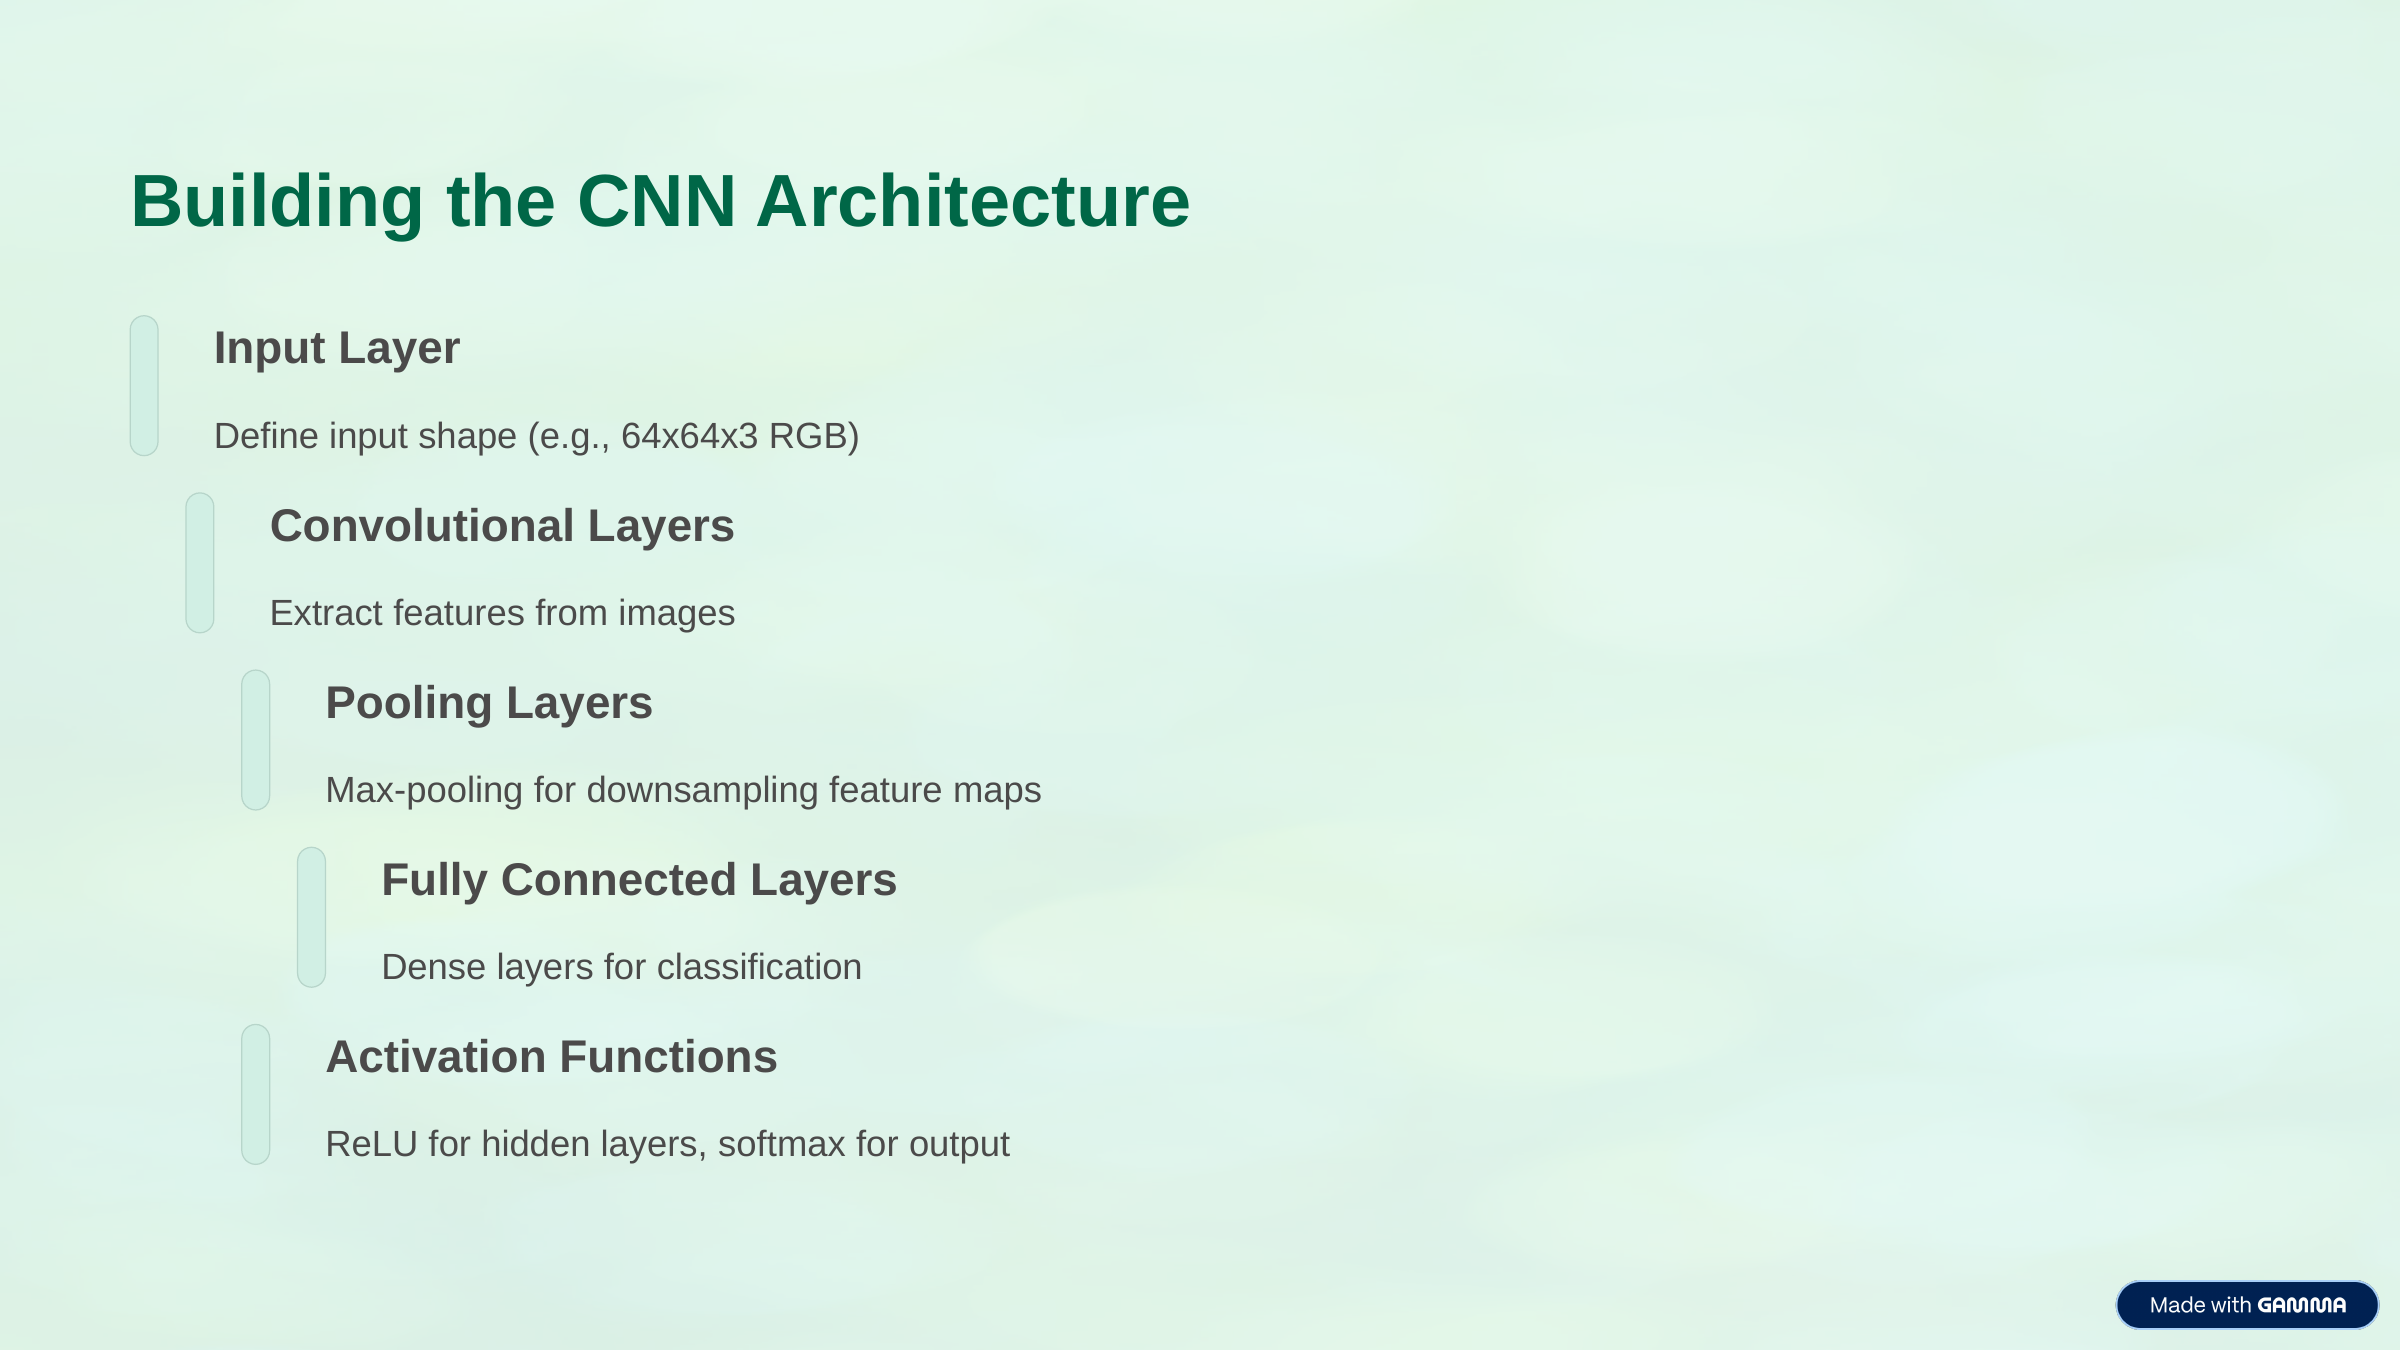

Building the CNN Architecture

Input Layer
Define input shape (e.g., 64x64x3 RGB)

Convolutional Layers
Extract features from images

Pooling Layers
Max-pooling for downsampling feature maps

Fully Connected Layers
Dense layers for classification

Activation Functions
ReLU for hidden layers, softmax for output